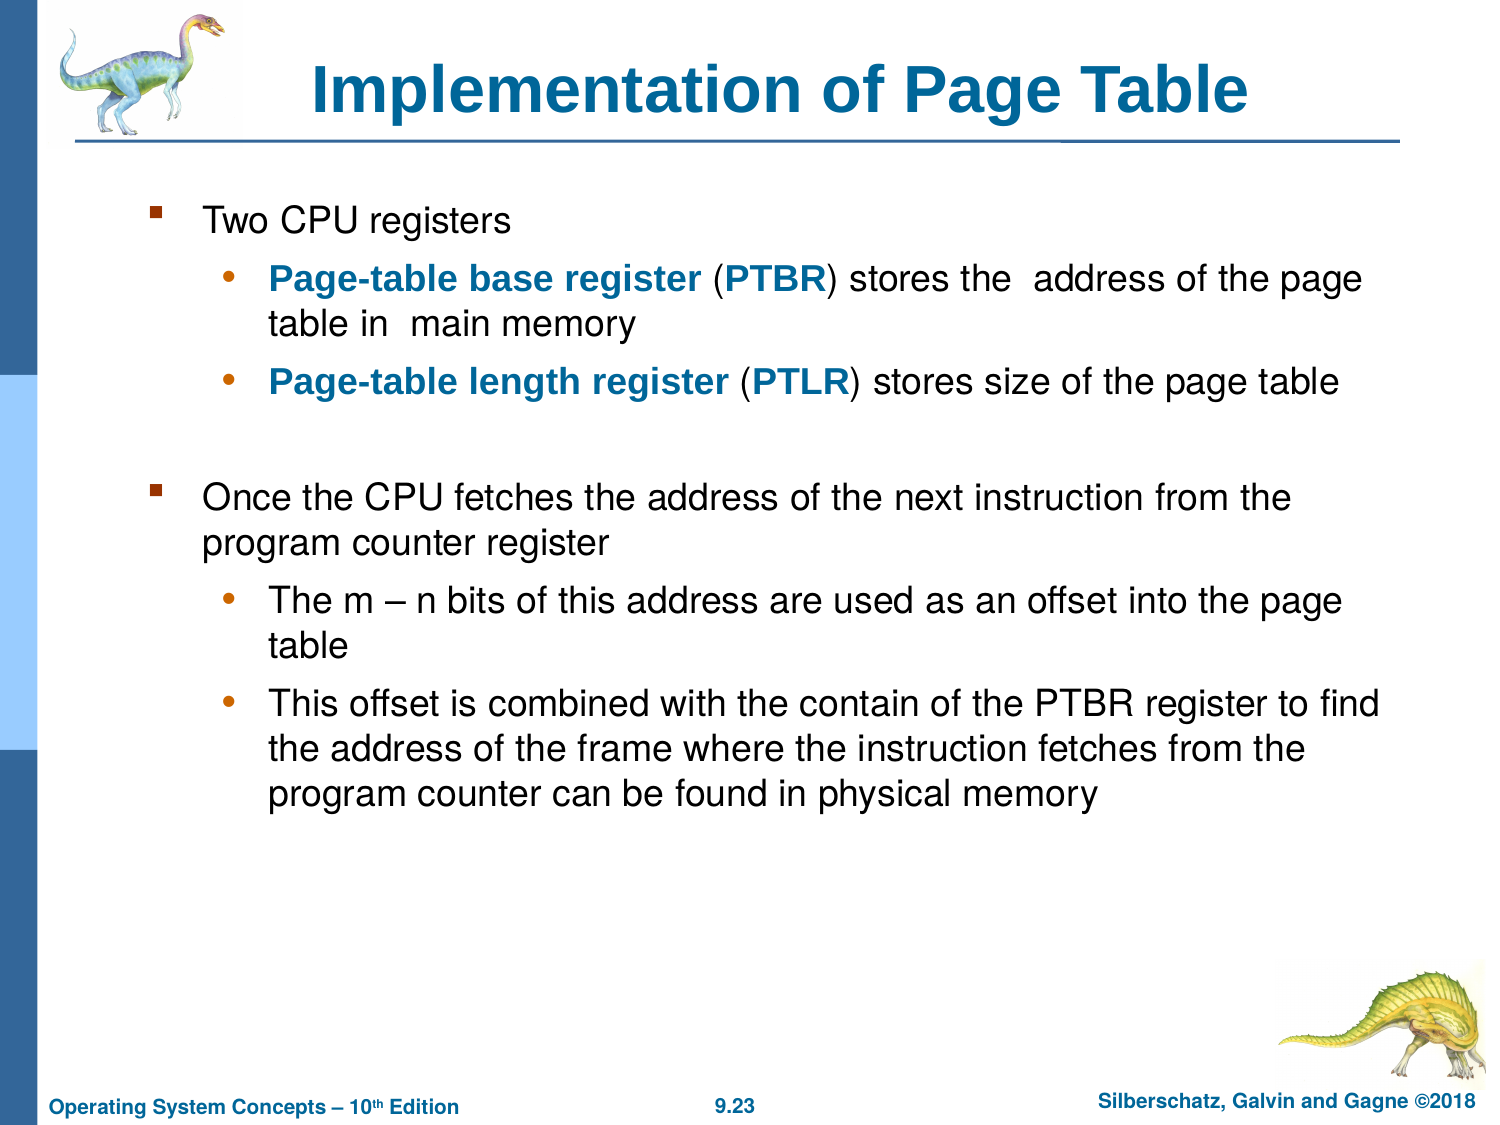

# Implementation of Page Table
Two CPU registers
Page-table base register (PTBR) stores the  address of the page table in  main memory
Page-table length register (PTLR) stores size of the page table

Once the CPU fetches the address of the next instruction from the program counter register
The m – n bits of this address are used as an offset into the page table
This offset is combined with the contain of the PTBR register to find the address of the frame where the instruction fetches from the program counter can be found in physical memory